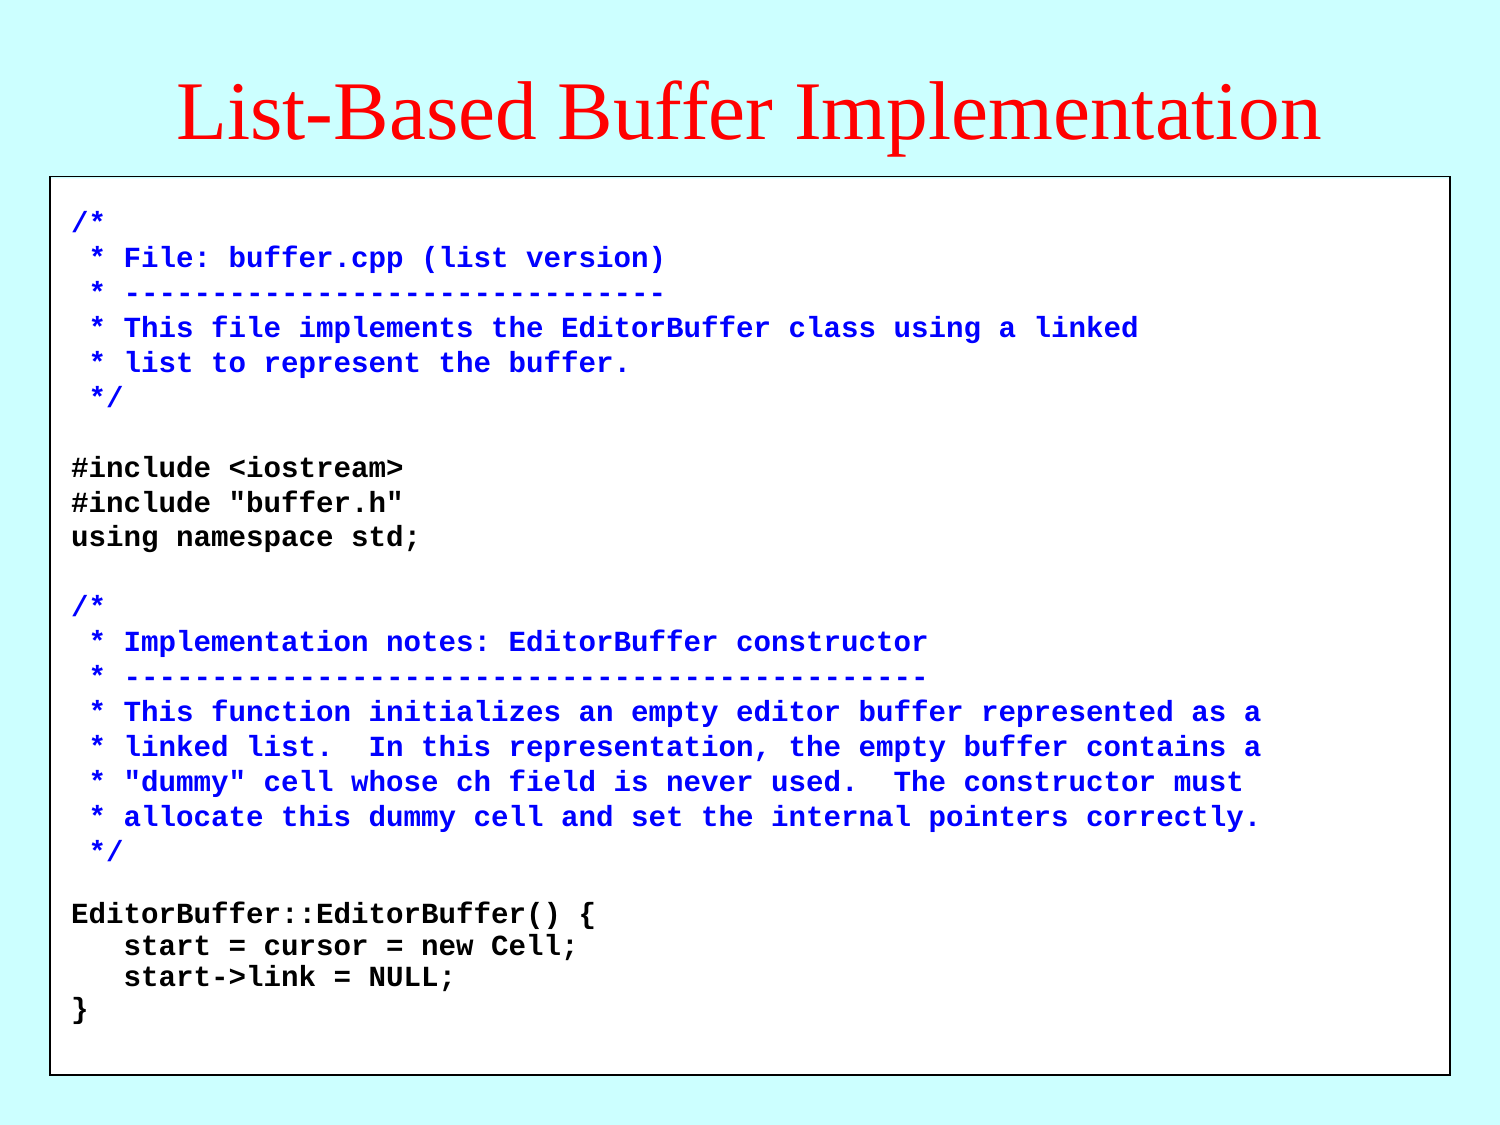

# List-Based Buffer Implementation

/*
 * File: buffer.cpp (list version)
 * -------------------------------
 * This file implements the EditorBuffer class using a linked
 * list to represent the buffer.
 */

#include <iostream>
#include "buffer.h"
using namespace std;

/*
 * Implementation notes: EditorBuffer constructor
 * ----------------------------------------------
 * This function initializes an empty editor buffer represented as a
 * linked list.  In this representation, the empty buffer contains a
 * "dummy" cell whose ch field is never used.  The constructor must
 * allocate this dummy cell and set the internal pointers correctly.
 */

EditorBuffer::EditorBuffer() {
   start = cursor = new Cell;
   start->link = NULL;
}